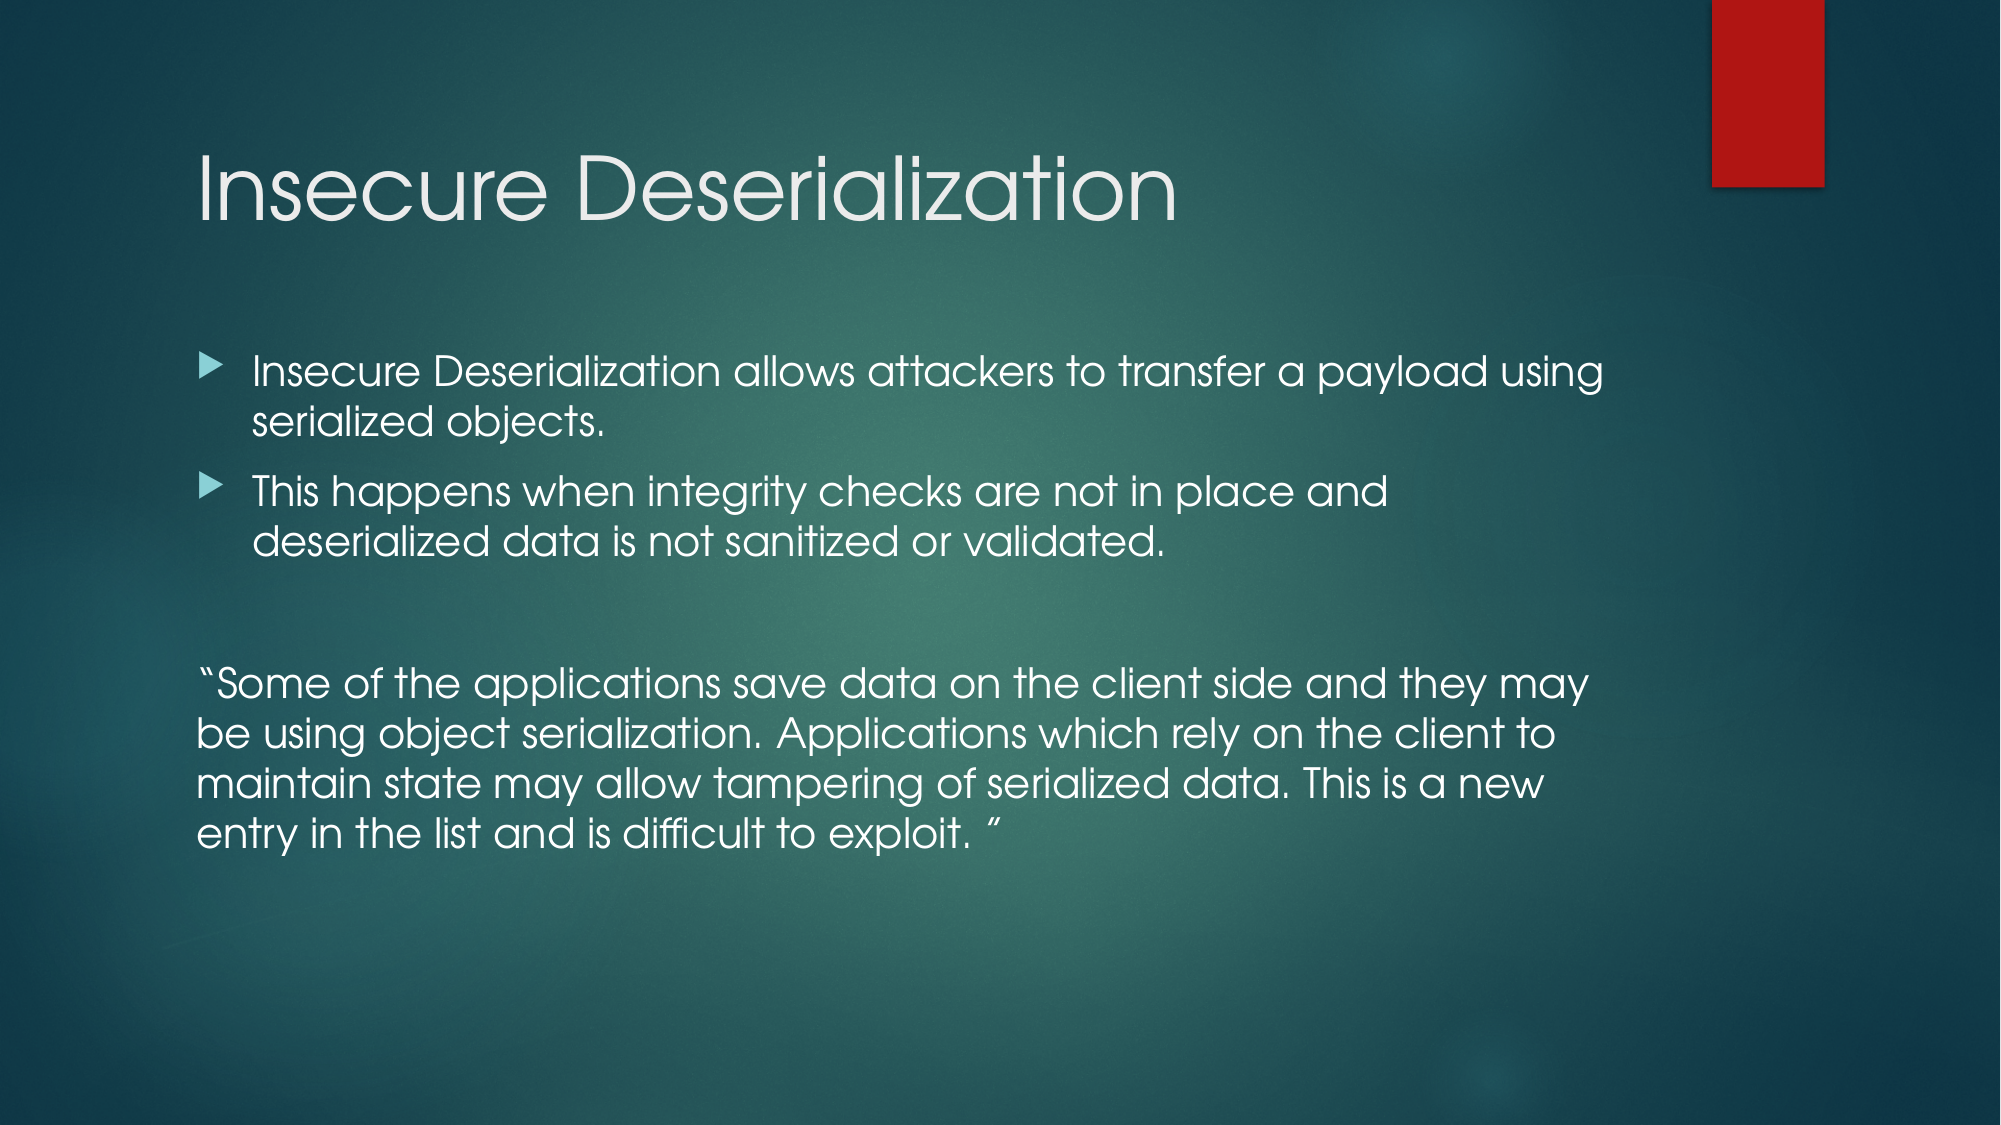

# Insecure Deserialization
Insecure Deserialization allows attackers to transfer a payload using serialized objects.
This happens when integrity checks are not in place and deserialized data is not sanitized or validated.

“Some of the applications save data on the client side and they may be using object serialization. Applications which rely on the client to maintain state may allow tampering of serialized data. This is a new entry in the list and is difficult to exploit. ”